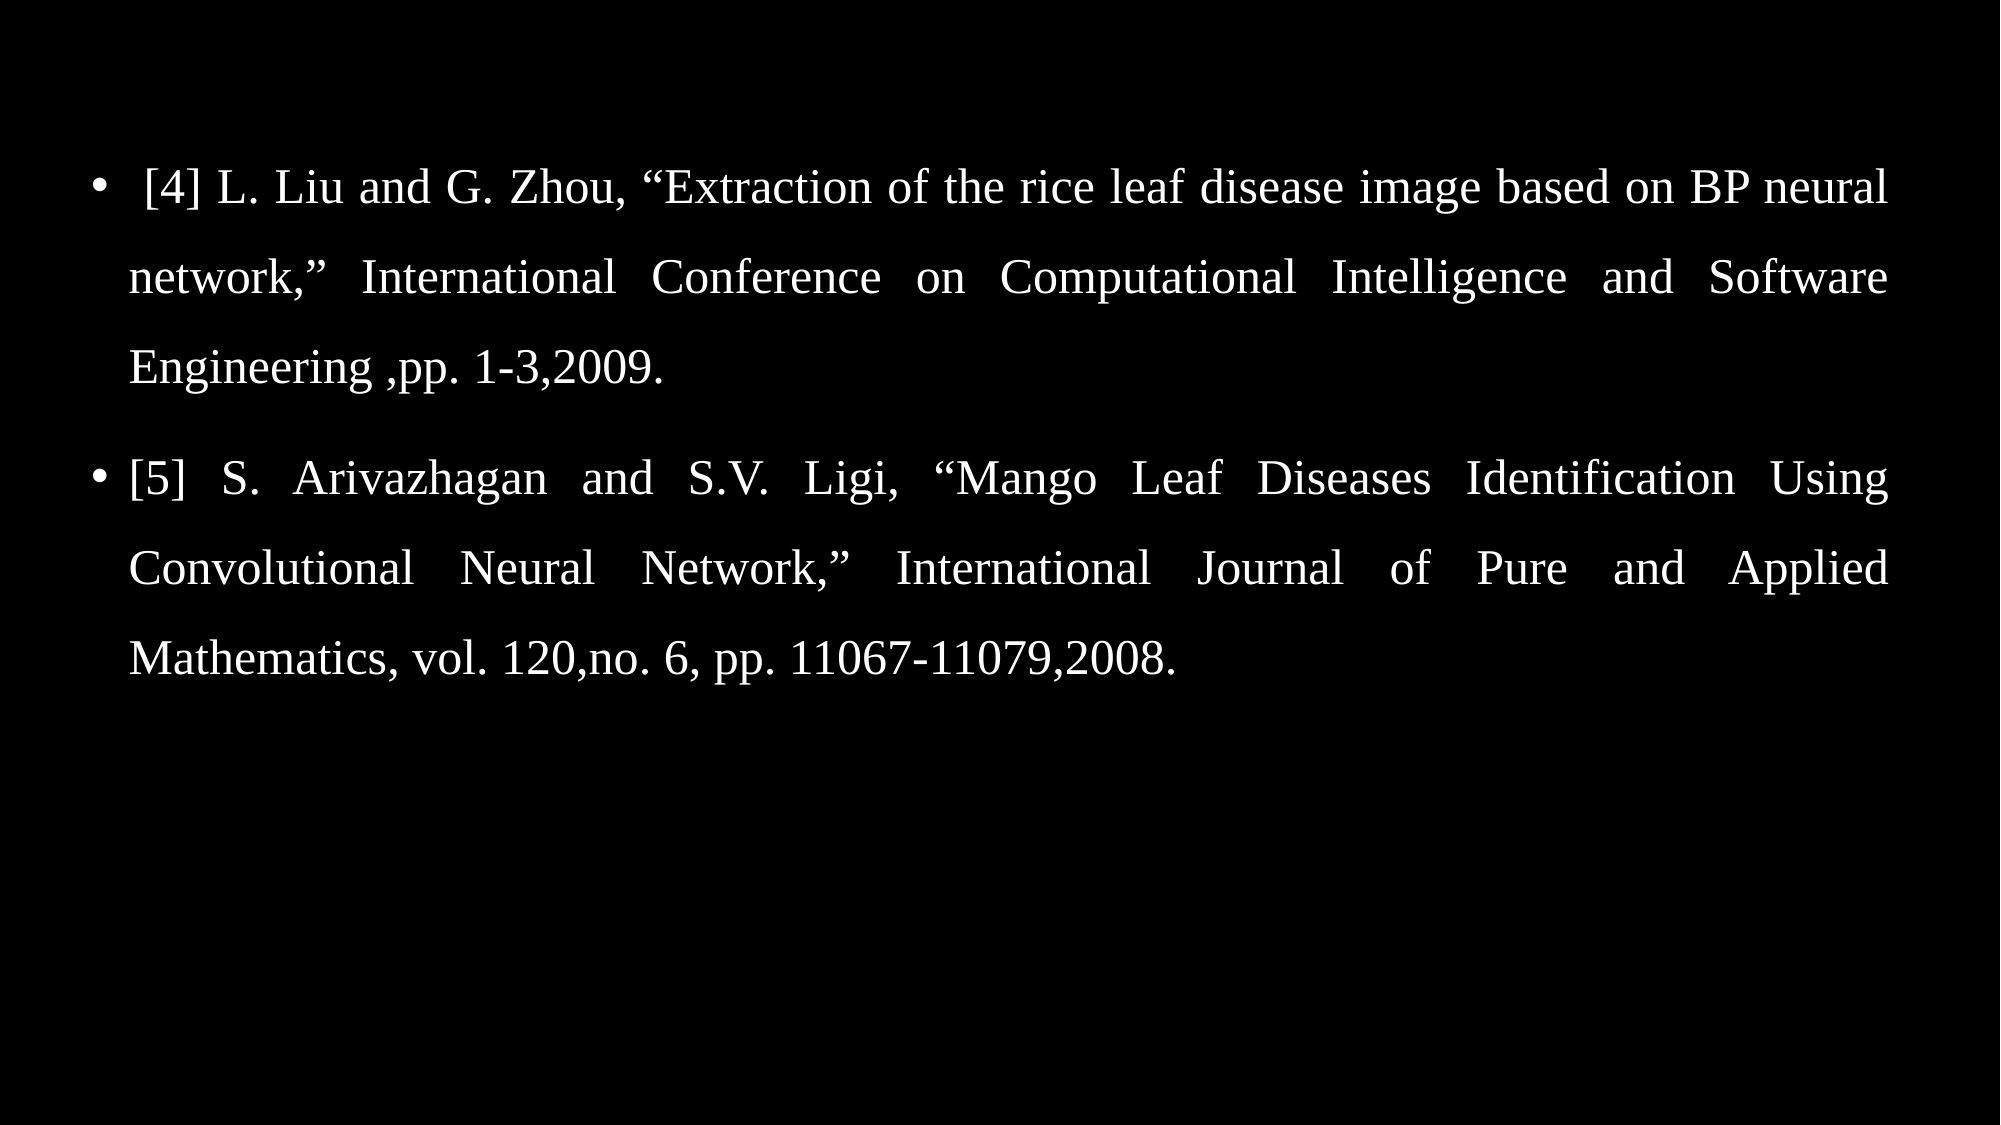

[4] L. Liu and G. Zhou, “Extraction of the rice leaf disease image based on BP neural network,” International Conference on Computational Intelligence and Software Engineering ,pp. 1-3,2009.
[5] S. Arivazhagan and S.V. Ligi, “Mango Leaf Diseases Identification Using Convolutional Neural Network,” International Journal of Pure and Applied Mathematics, vol. 120,no. 6, pp. 11067-11079,2008.